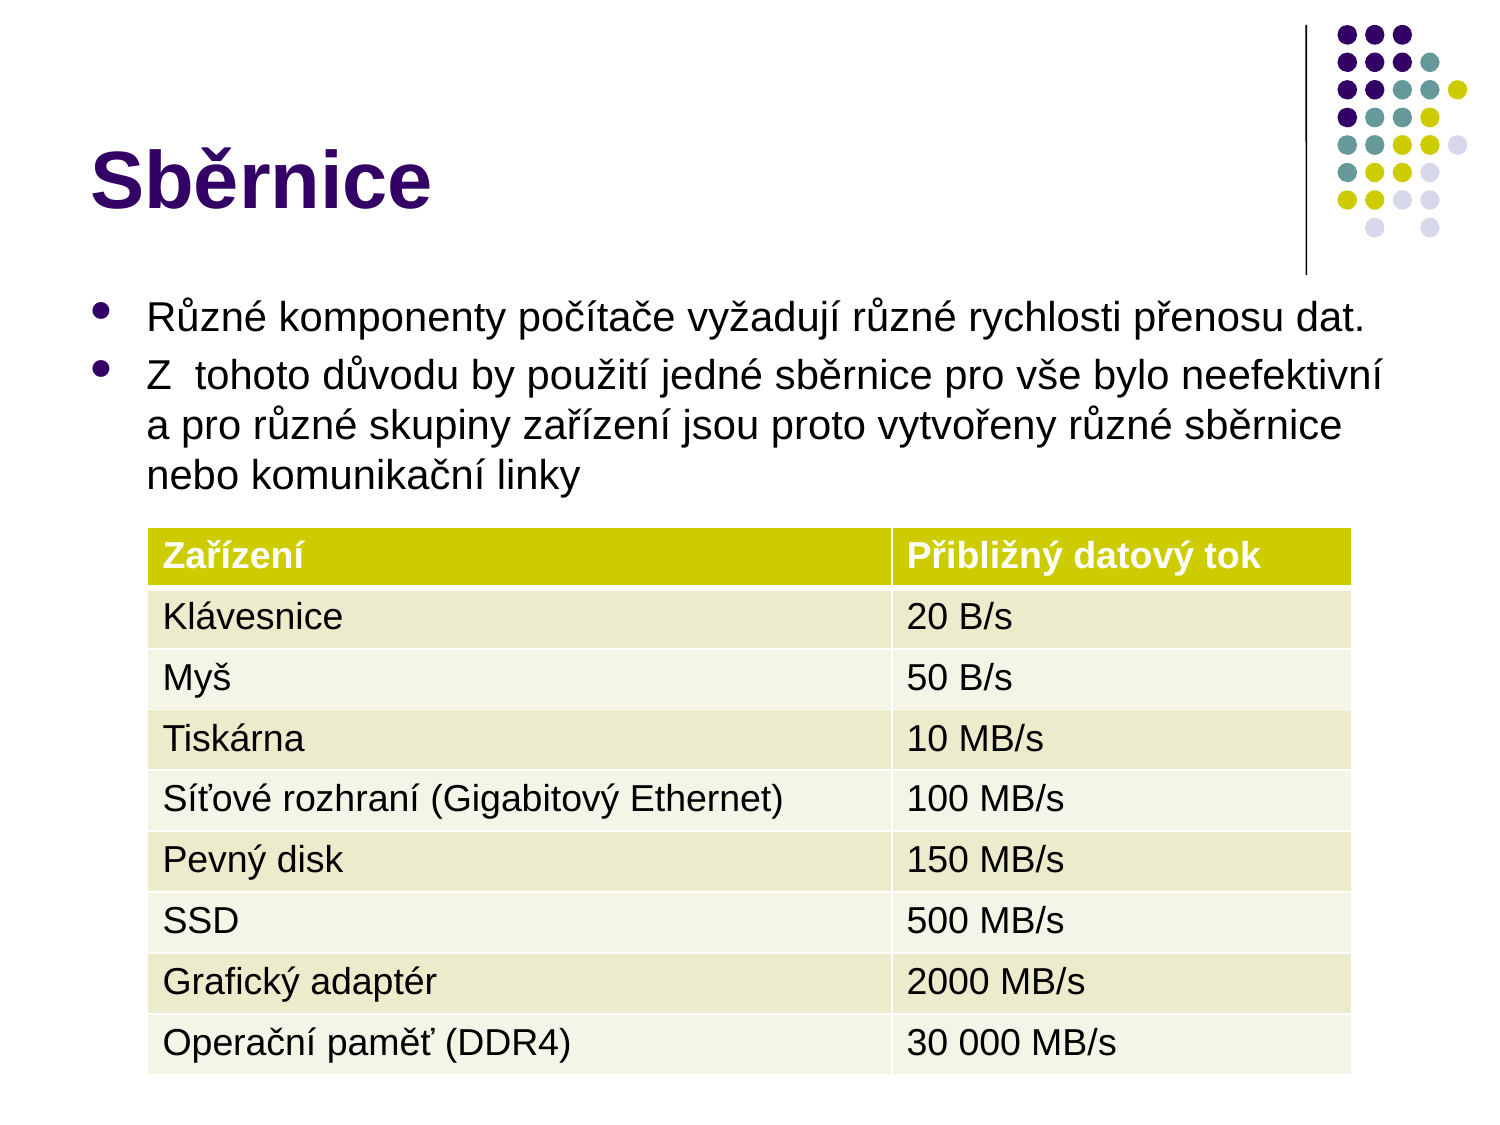

# Sběrnice
Různé komponenty počítače vyžadují různé rychlosti přenosu dat.
Z  tohoto důvodu by použití jedné sběrnice pro vše bylo neefektivní a pro různé skupiny zařízení jsou proto vytvořeny různé sběrnice nebo komunikační linky

| Zařízení | Přibližný datový tok |
| --- | --- |
| Klávesnice | 20 B/s |
| Myš | 50 B/s |
| Tiskárna | 10 MB/s |
| Síťové rozhraní (Gigabitový Ethernet) | 100 MB/s |
| Pevný disk | 150 MB/s |
| SSD | 500 MB/s |
| Grafický adaptér | 2000 MB/s |
| Operační paměť (DDR4) | 30 000 MB/s |